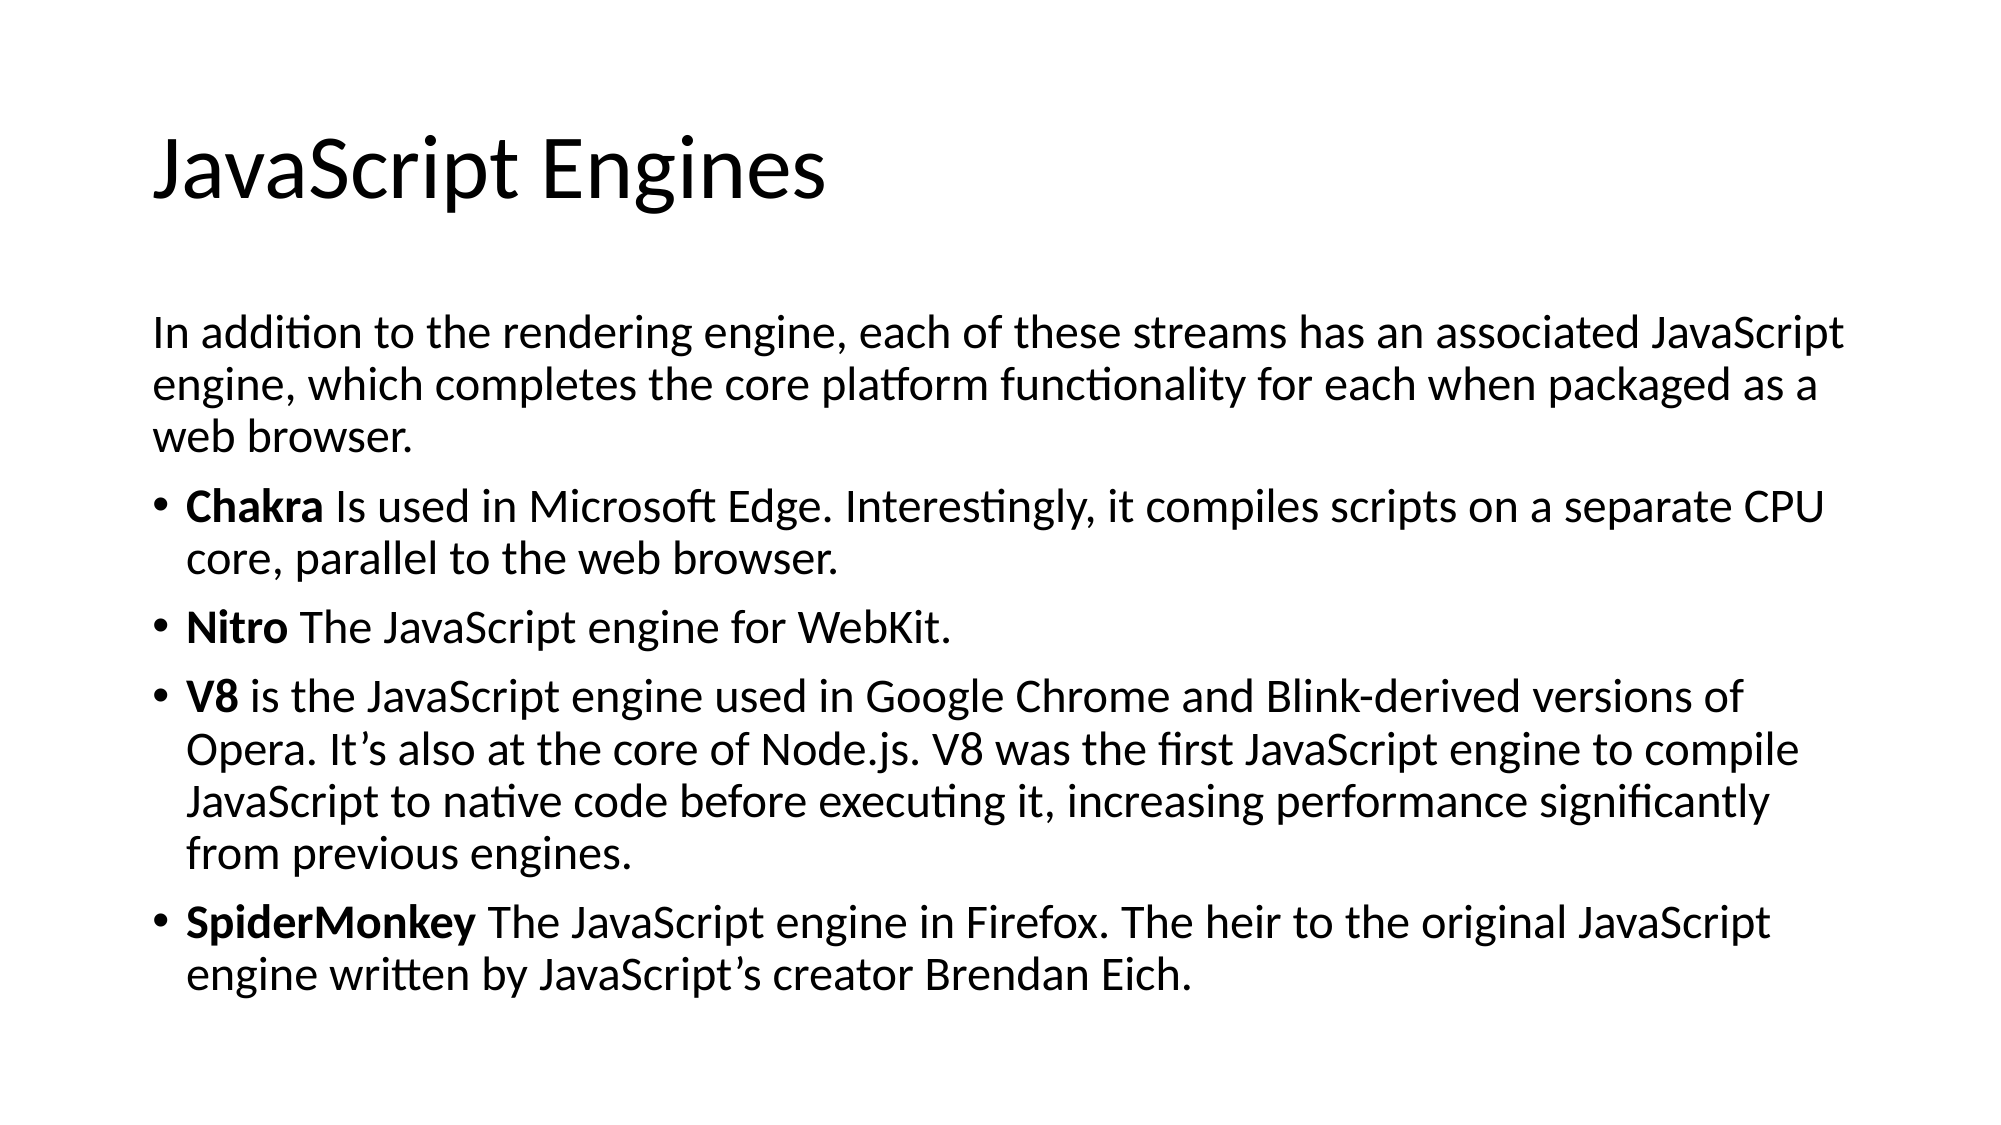

# JavaScript Engines
In addition to the rendering engine, each of these streams has an associated JavaScript engine, which completes the core platform functionality for each when packaged as a web browser.
Chakra Is used in Microsoft Edge. Interestingly, it compiles scripts on a separate CPU core, parallel to the web browser.
Nitro The JavaScript engine for WebKit.
V8 is the JavaScript engine used in Google Chrome and Blink-derived versions of Opera. It’s also at the core of Node.js. V8 was the first JavaScript engine to compile JavaScript to native code before executing it, increasing performance significantly from previous engines.
SpiderMonkey The JavaScript engine in Firefox. The heir to the original JavaScript engine written by JavaScript’s creator Brendan Eich.